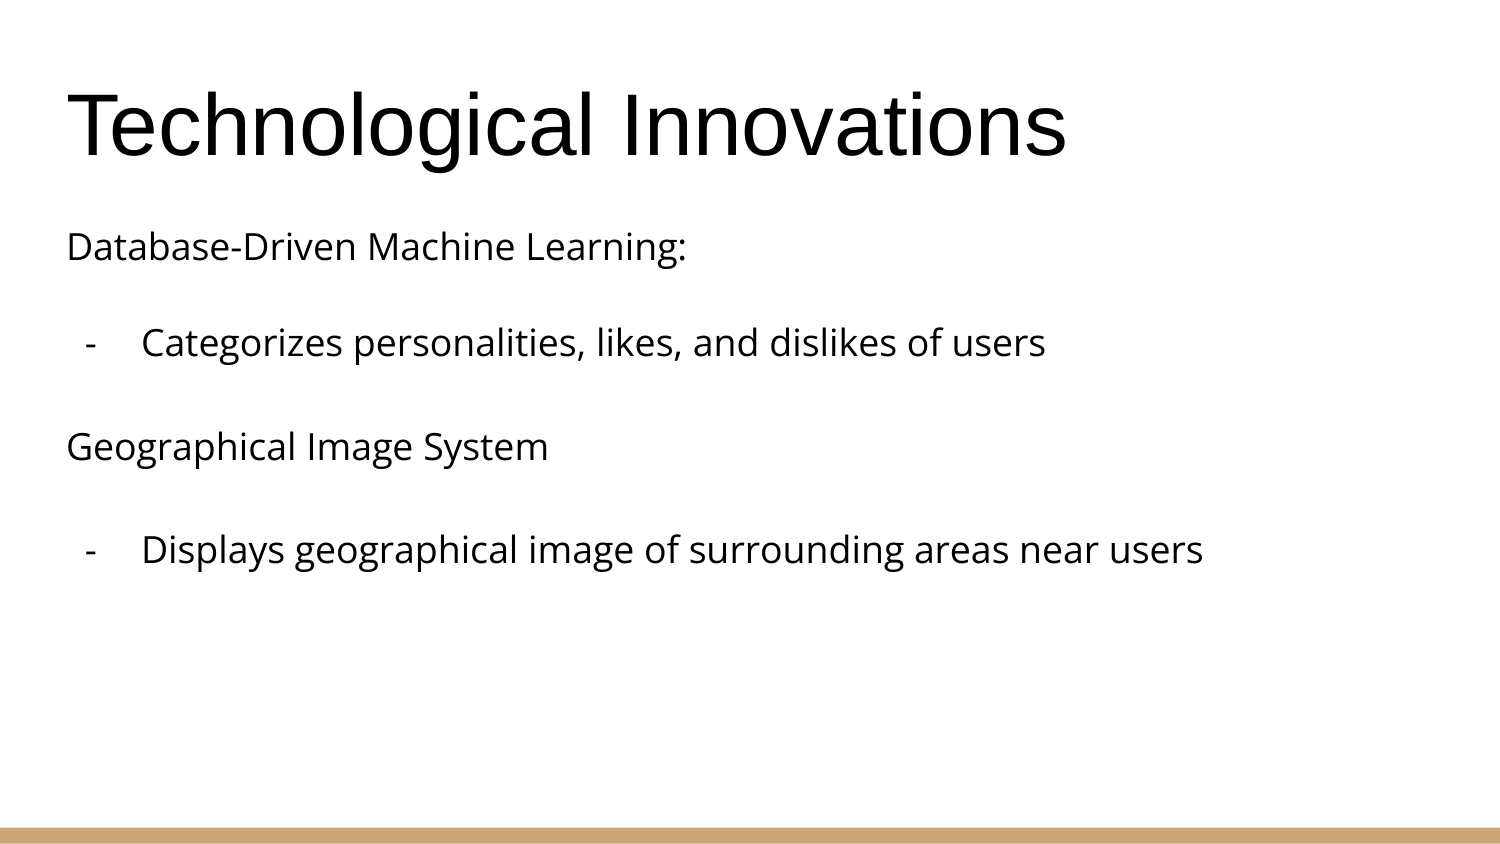

# Technological Innovations
Database-Driven Machine Learning:
Categorizes personalities, likes, and dislikes of users

Geographical Image System

Displays geographical image of surrounding areas near users